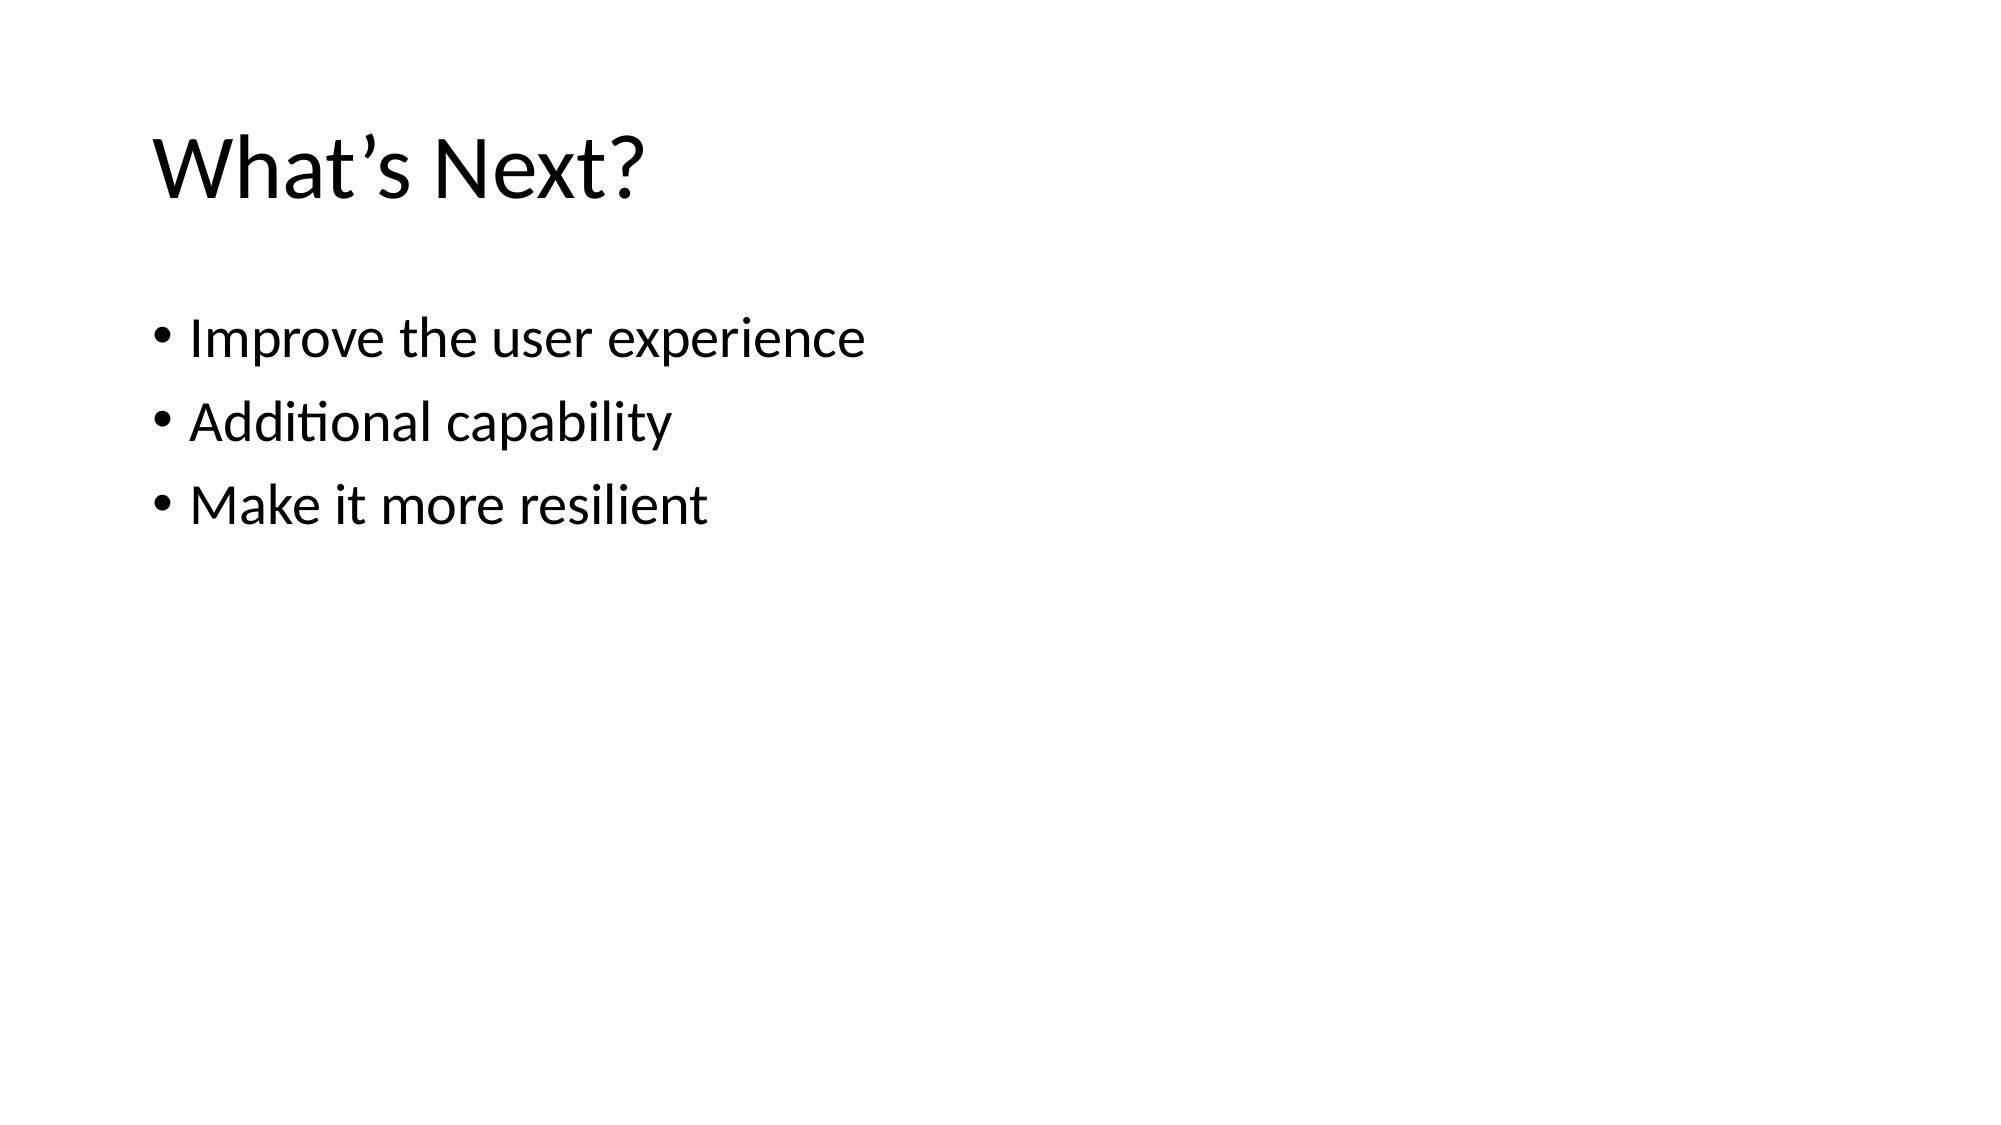

# What’s Next?
Improve the user experience
Additional capability
Make it more resilient